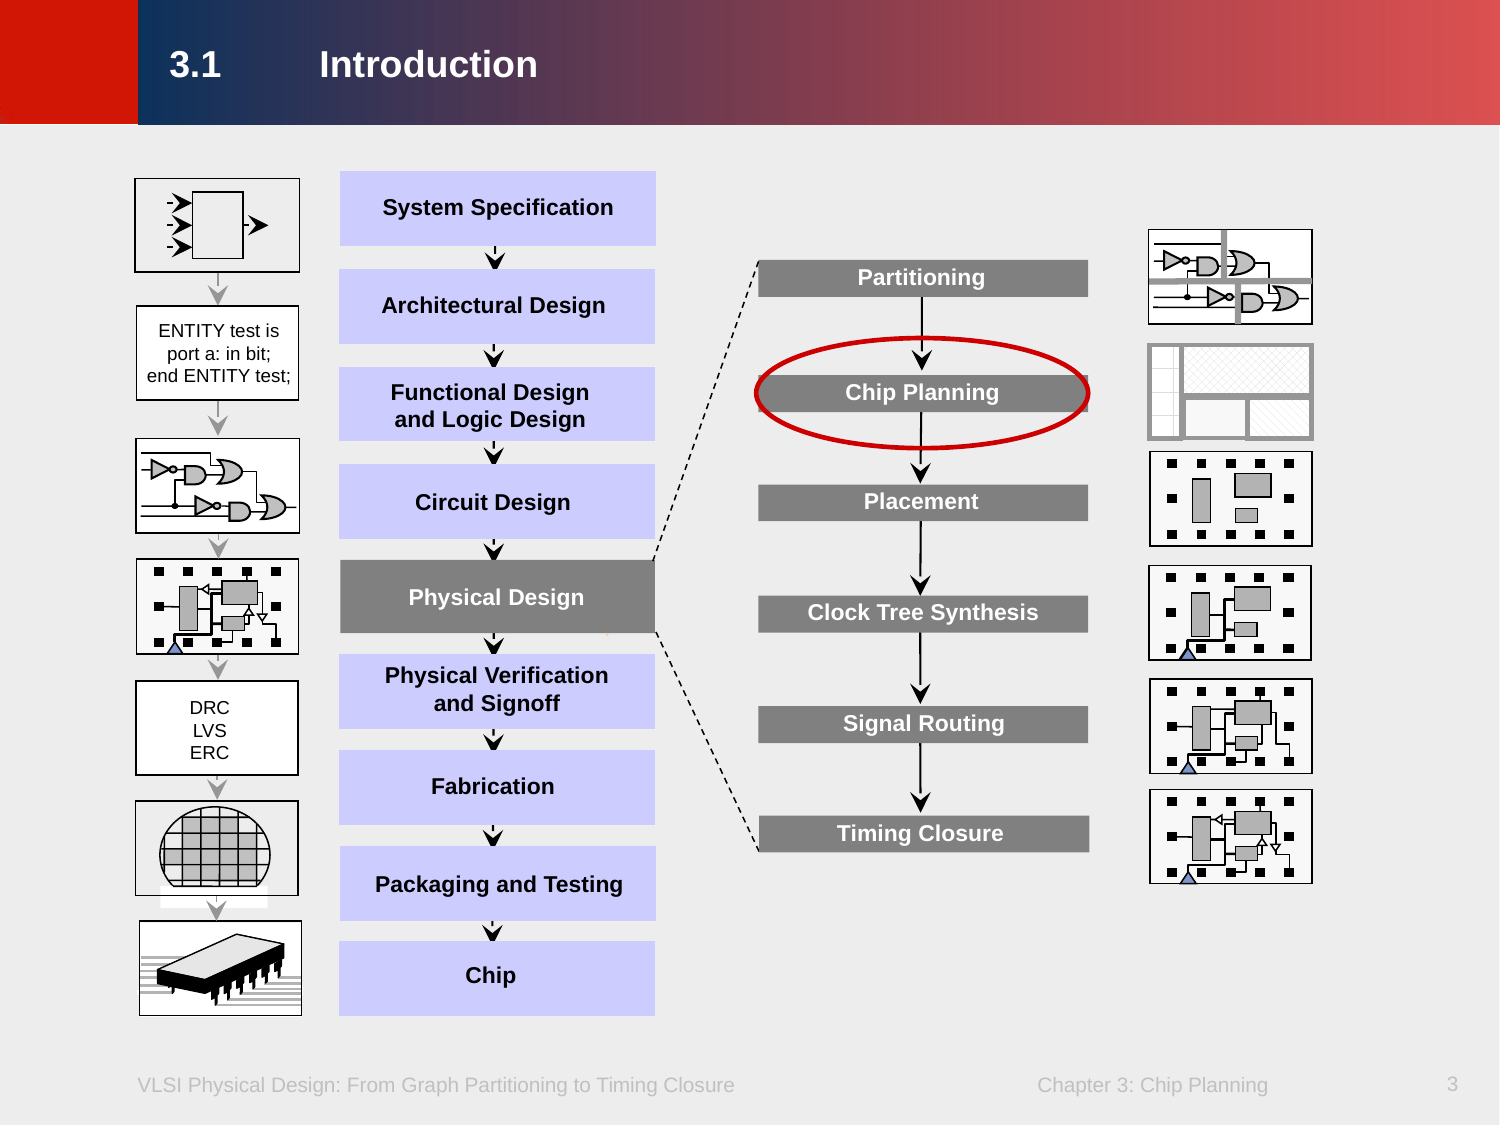

# 3.1	Introduction

System Specification

Partitioning

Architectural Design

ENTITY test is
port a: in bit;
end ENTITY test;

Functional Design
and Logic Design
Chip Planning

Placement
Circuit Design

Physical Design

Clock Tree Synthesis

Physical Verification
and Signoff

DRC
LVS
ERC

Signal Routing

Fabrication

Timing Closure

Packaging and Testing

Chip
3